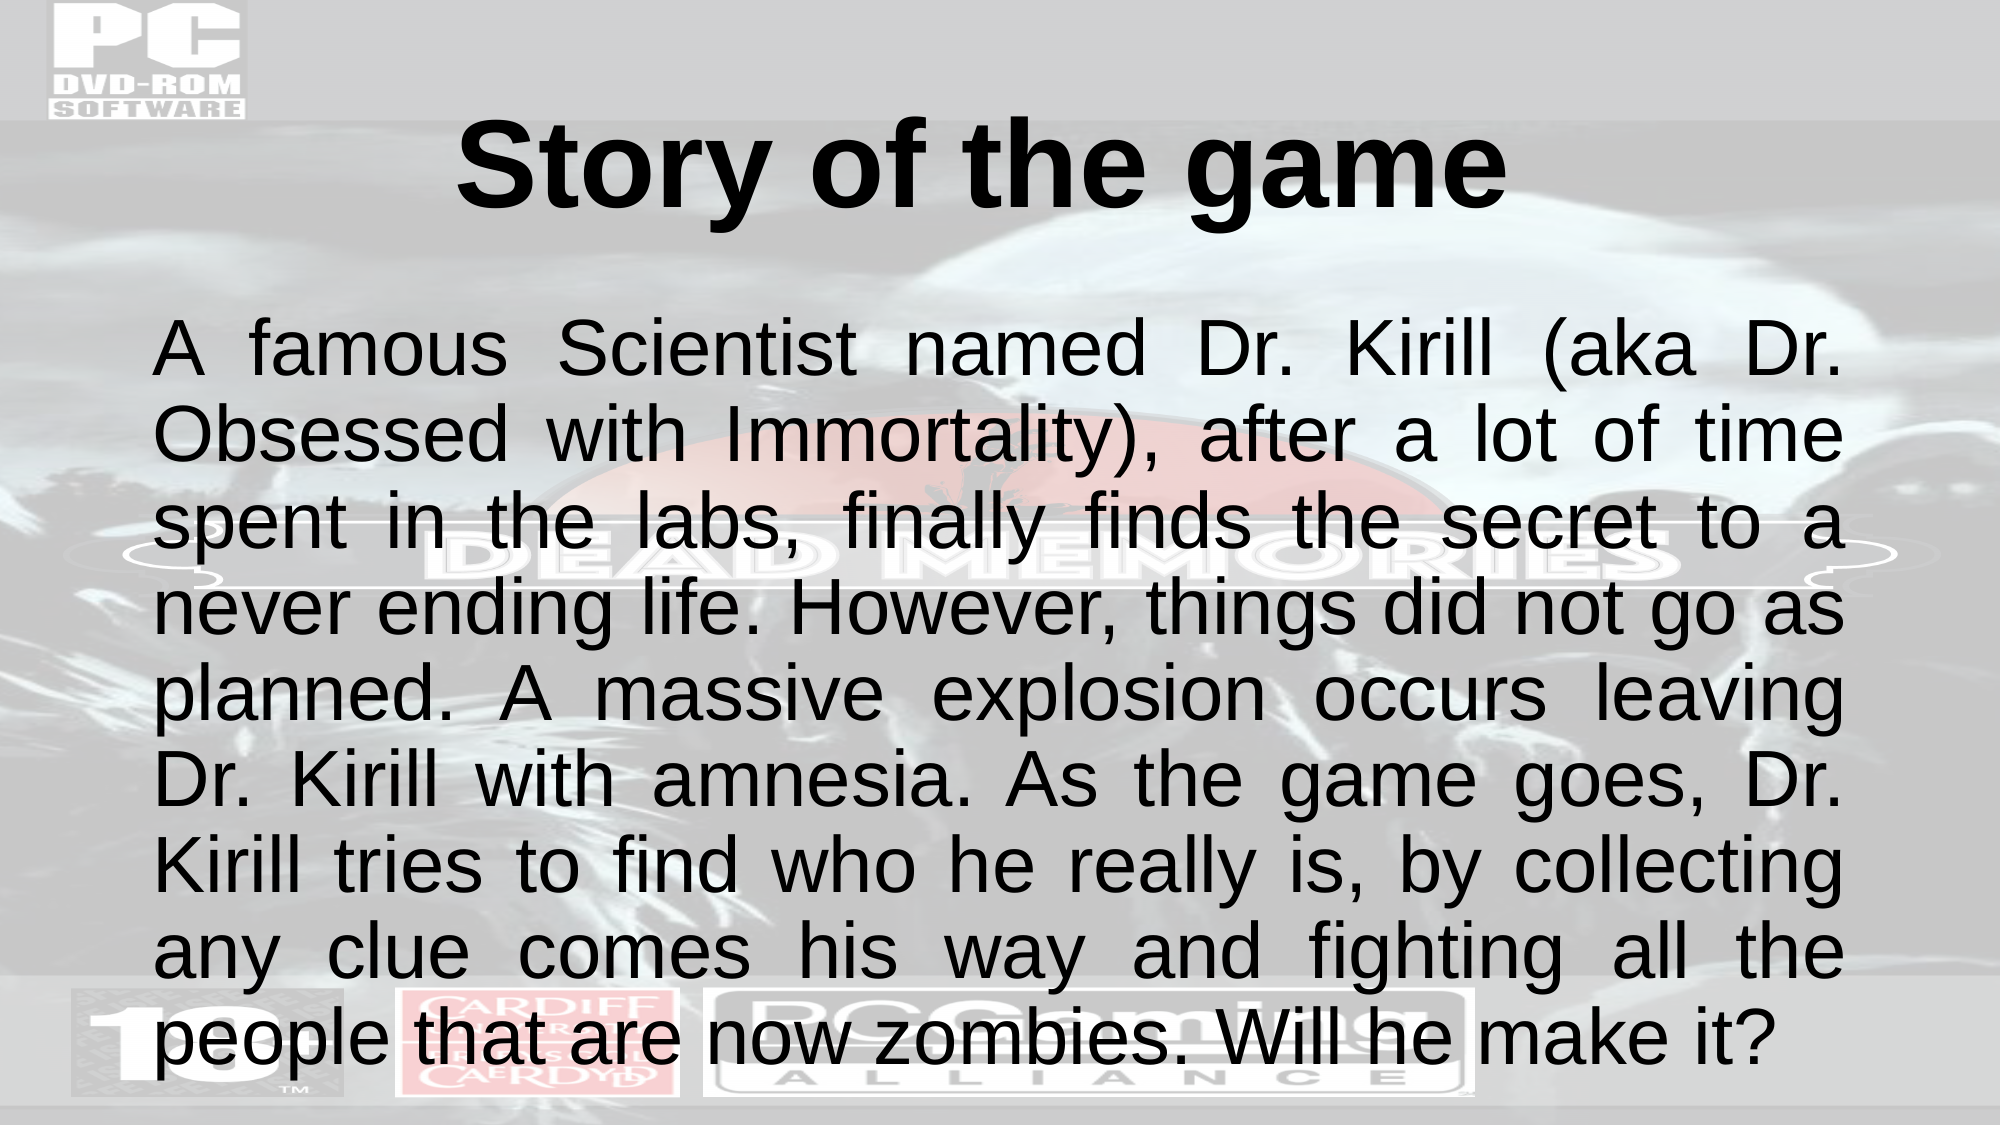

# Story of the game
A famous Scientist named Dr. Kirill (aka Dr. Obsessed with Immortality), after a lot of time spent in the labs, finally finds the secret to a never ending life. However, things did not go as planned. A massive explosion occurs leaving Dr. Kirill with amnesia. As the game goes, Dr. Kirill tries to find who he really is, by collecting any clue comes his way and fighting all the people that are now zombies. Will he make it?